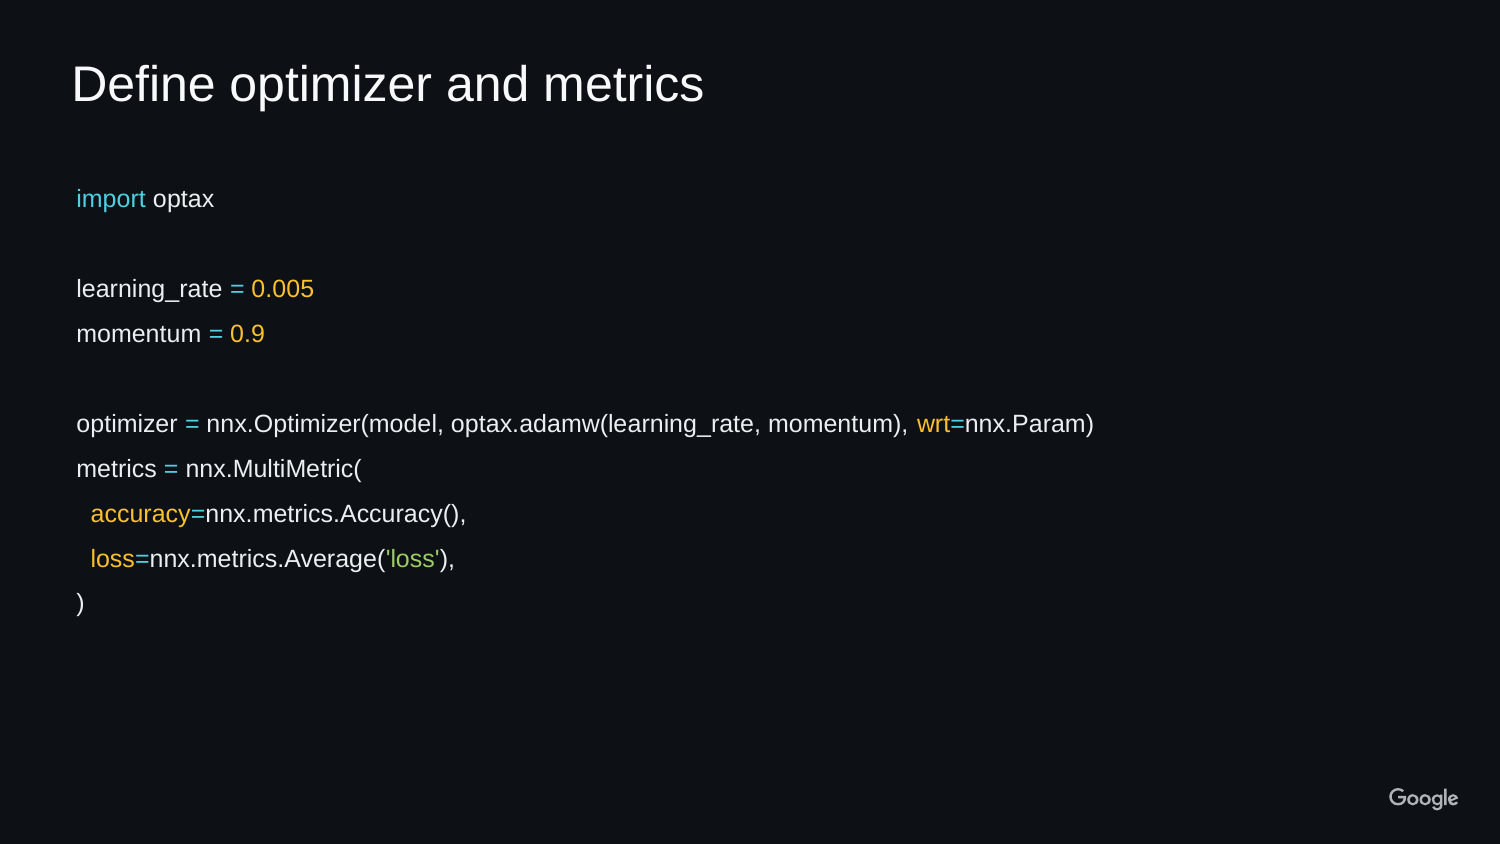

Define optimizer and metrics
import optax

learning_rate = 0.005
momentum = 0.9

optimizer = nnx.Optimizer(model, optax.adamw(learning_rate, momentum), wrt=nnx.Param)
metrics = nnx.MultiMetric(
  accuracy=nnx.metrics.Accuracy(),
  loss=nnx.metrics.Average('loss'),
)